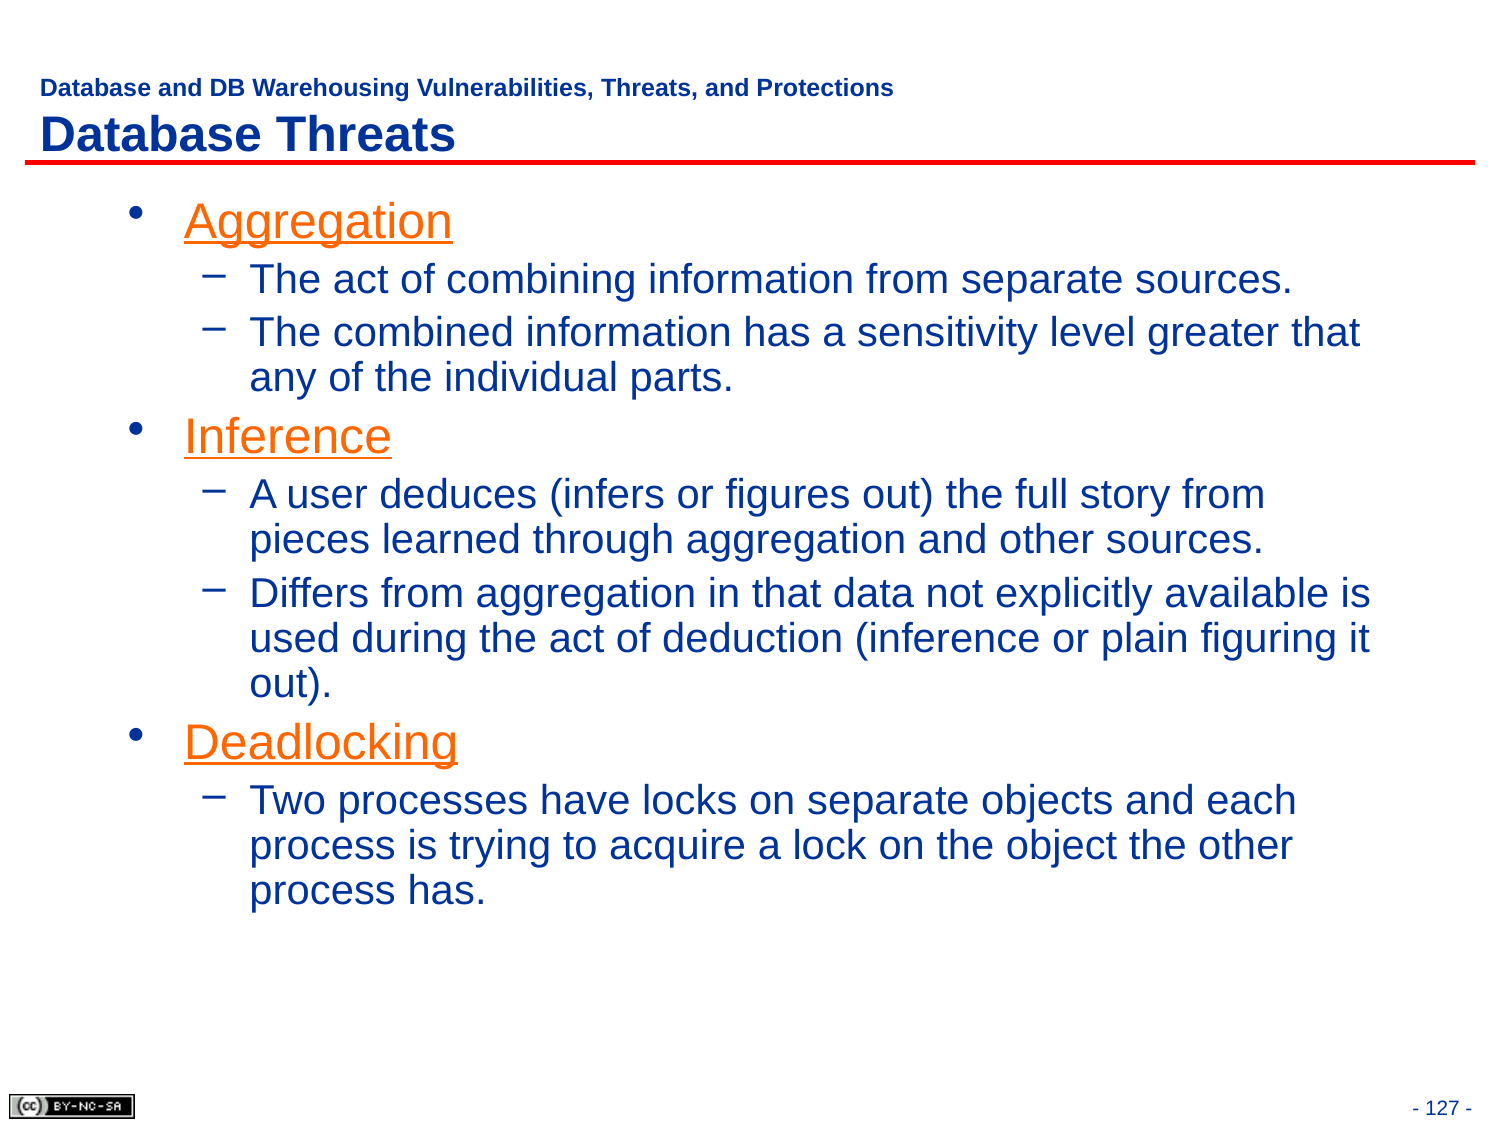

# Database and DB Warehousing Vulnerabilities, Threats, and Protections Database Threats
Aggregation
The act of combining information from separate sources.
The combined information has a sensitivity level greater that any of the individual parts.
Inference
A user deduces (infers or figures out) the full story from pieces learned through aggregation and other sources.
Differs from aggregation in that data not explicitly available is used during the act of deduction (inference or plain figuring it out).
Deadlocking
Two processes have locks on separate objects and each process is trying to acquire a lock on the object the other process has.

- 127 -